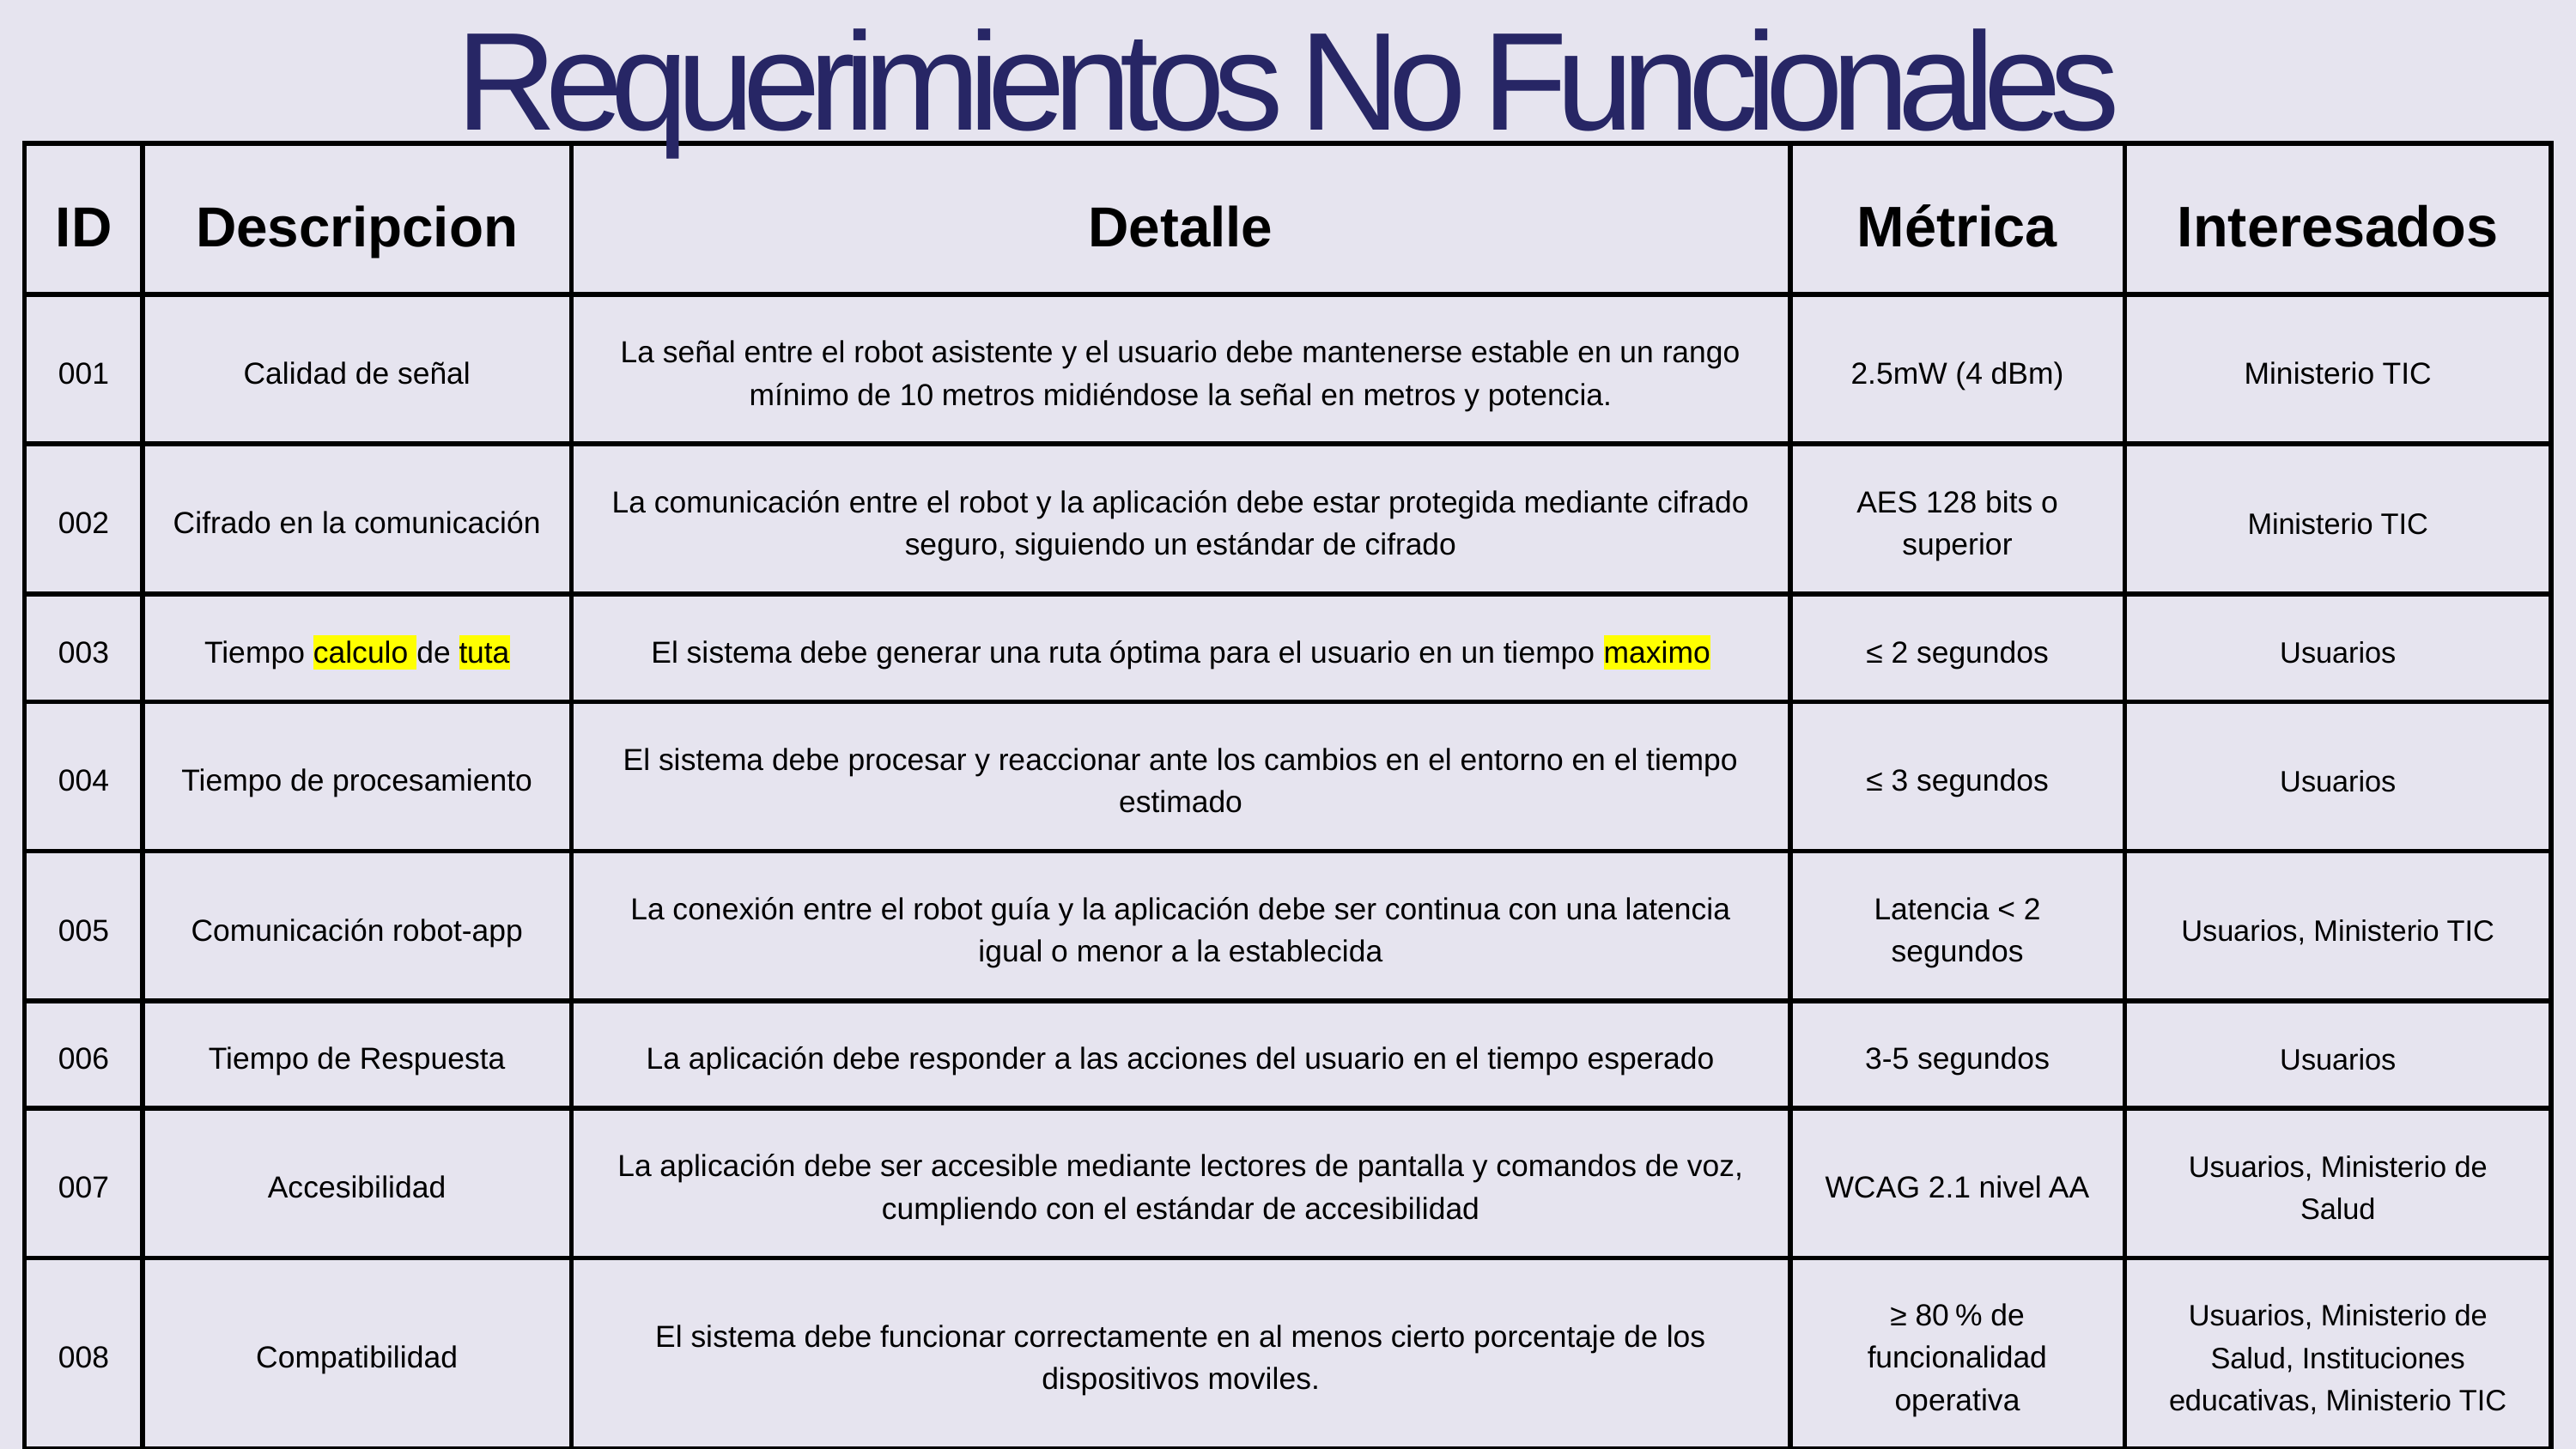

Requerimientos No Funcionales
| ID | Descripcion | Detalle | Métrica | Interesados |
| --- | --- | --- | --- | --- |
| 001 | Calidad de señal | La señal entre el robot asistente y el usuario debe mantenerse estable en un rango mínimo de 10 metros midiéndose la señal en metros y potencia. | 2.5mW (4 dBm) | Ministerio TIC |
| 002 | Cifrado en la comunicación | La comunicación entre el robot y la aplicación debe estar protegida mediante cifrado seguro, siguiendo un estándar de cifrado | AES 128 bits o superior | Ministerio TIC |
| 003 | Tiempo calculo de tuta | El sistema debe generar una ruta óptima para el usuario en un tiempo maximo | ≤ 2 segundos | Usuarios |
| 004 | Tiempo de procesamiento | El sistema debe procesar y reaccionar ante los cambios en el entorno en el tiempo estimado | ≤ 3 segundos | Usuarios |
| 005 | Comunicación robot-app | La conexión entre el robot guía y la aplicación debe ser continua con una latencia igual o menor a la establecida | Latencia < 2 segundos | Usuarios, Ministerio TIC |
| 006 | Tiempo de Respuesta | La aplicación debe responder a las acciones del usuario en el tiempo esperado | 3-5 segundos | Usuarios |
| 007 | Accesibilidad | La aplicación debe ser accesible mediante lectores de pantalla y comandos de voz, cumpliendo con el estándar de accesibilidad | WCAG 2.1 nivel AA | Usuarios, Ministerio de Salud |
| 008 | Compatibilidad | El sistema debe funcionar correctamente en al menos cierto porcentaje de los dispositivos moviles. | ≥ 80 % de funcionalidad operativa | Usuarios, Ministerio de Salud, Instituciones educativas, Ministerio TIC |